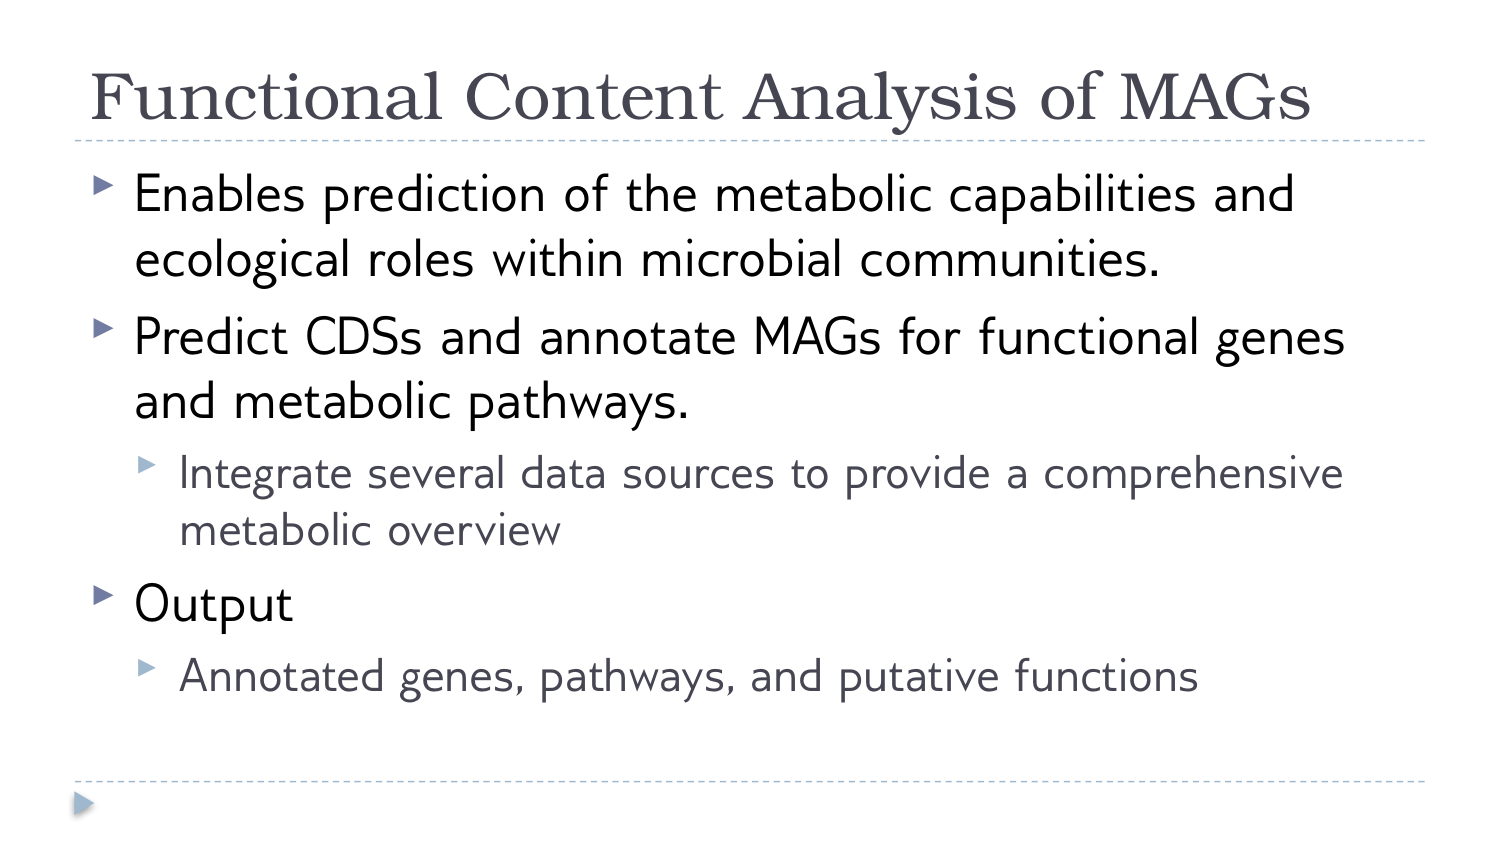

# Functional Content Analysis of MAGs
Enables prediction of the metabolic capabilities and ecological roles within microbial communities.
Predict CDSs and annotate MAGs for functional genes and metabolic pathways.
Integrate several data sources to provide a comprehensive metabolic overview
Output
Annotated genes, pathways, and putative functions